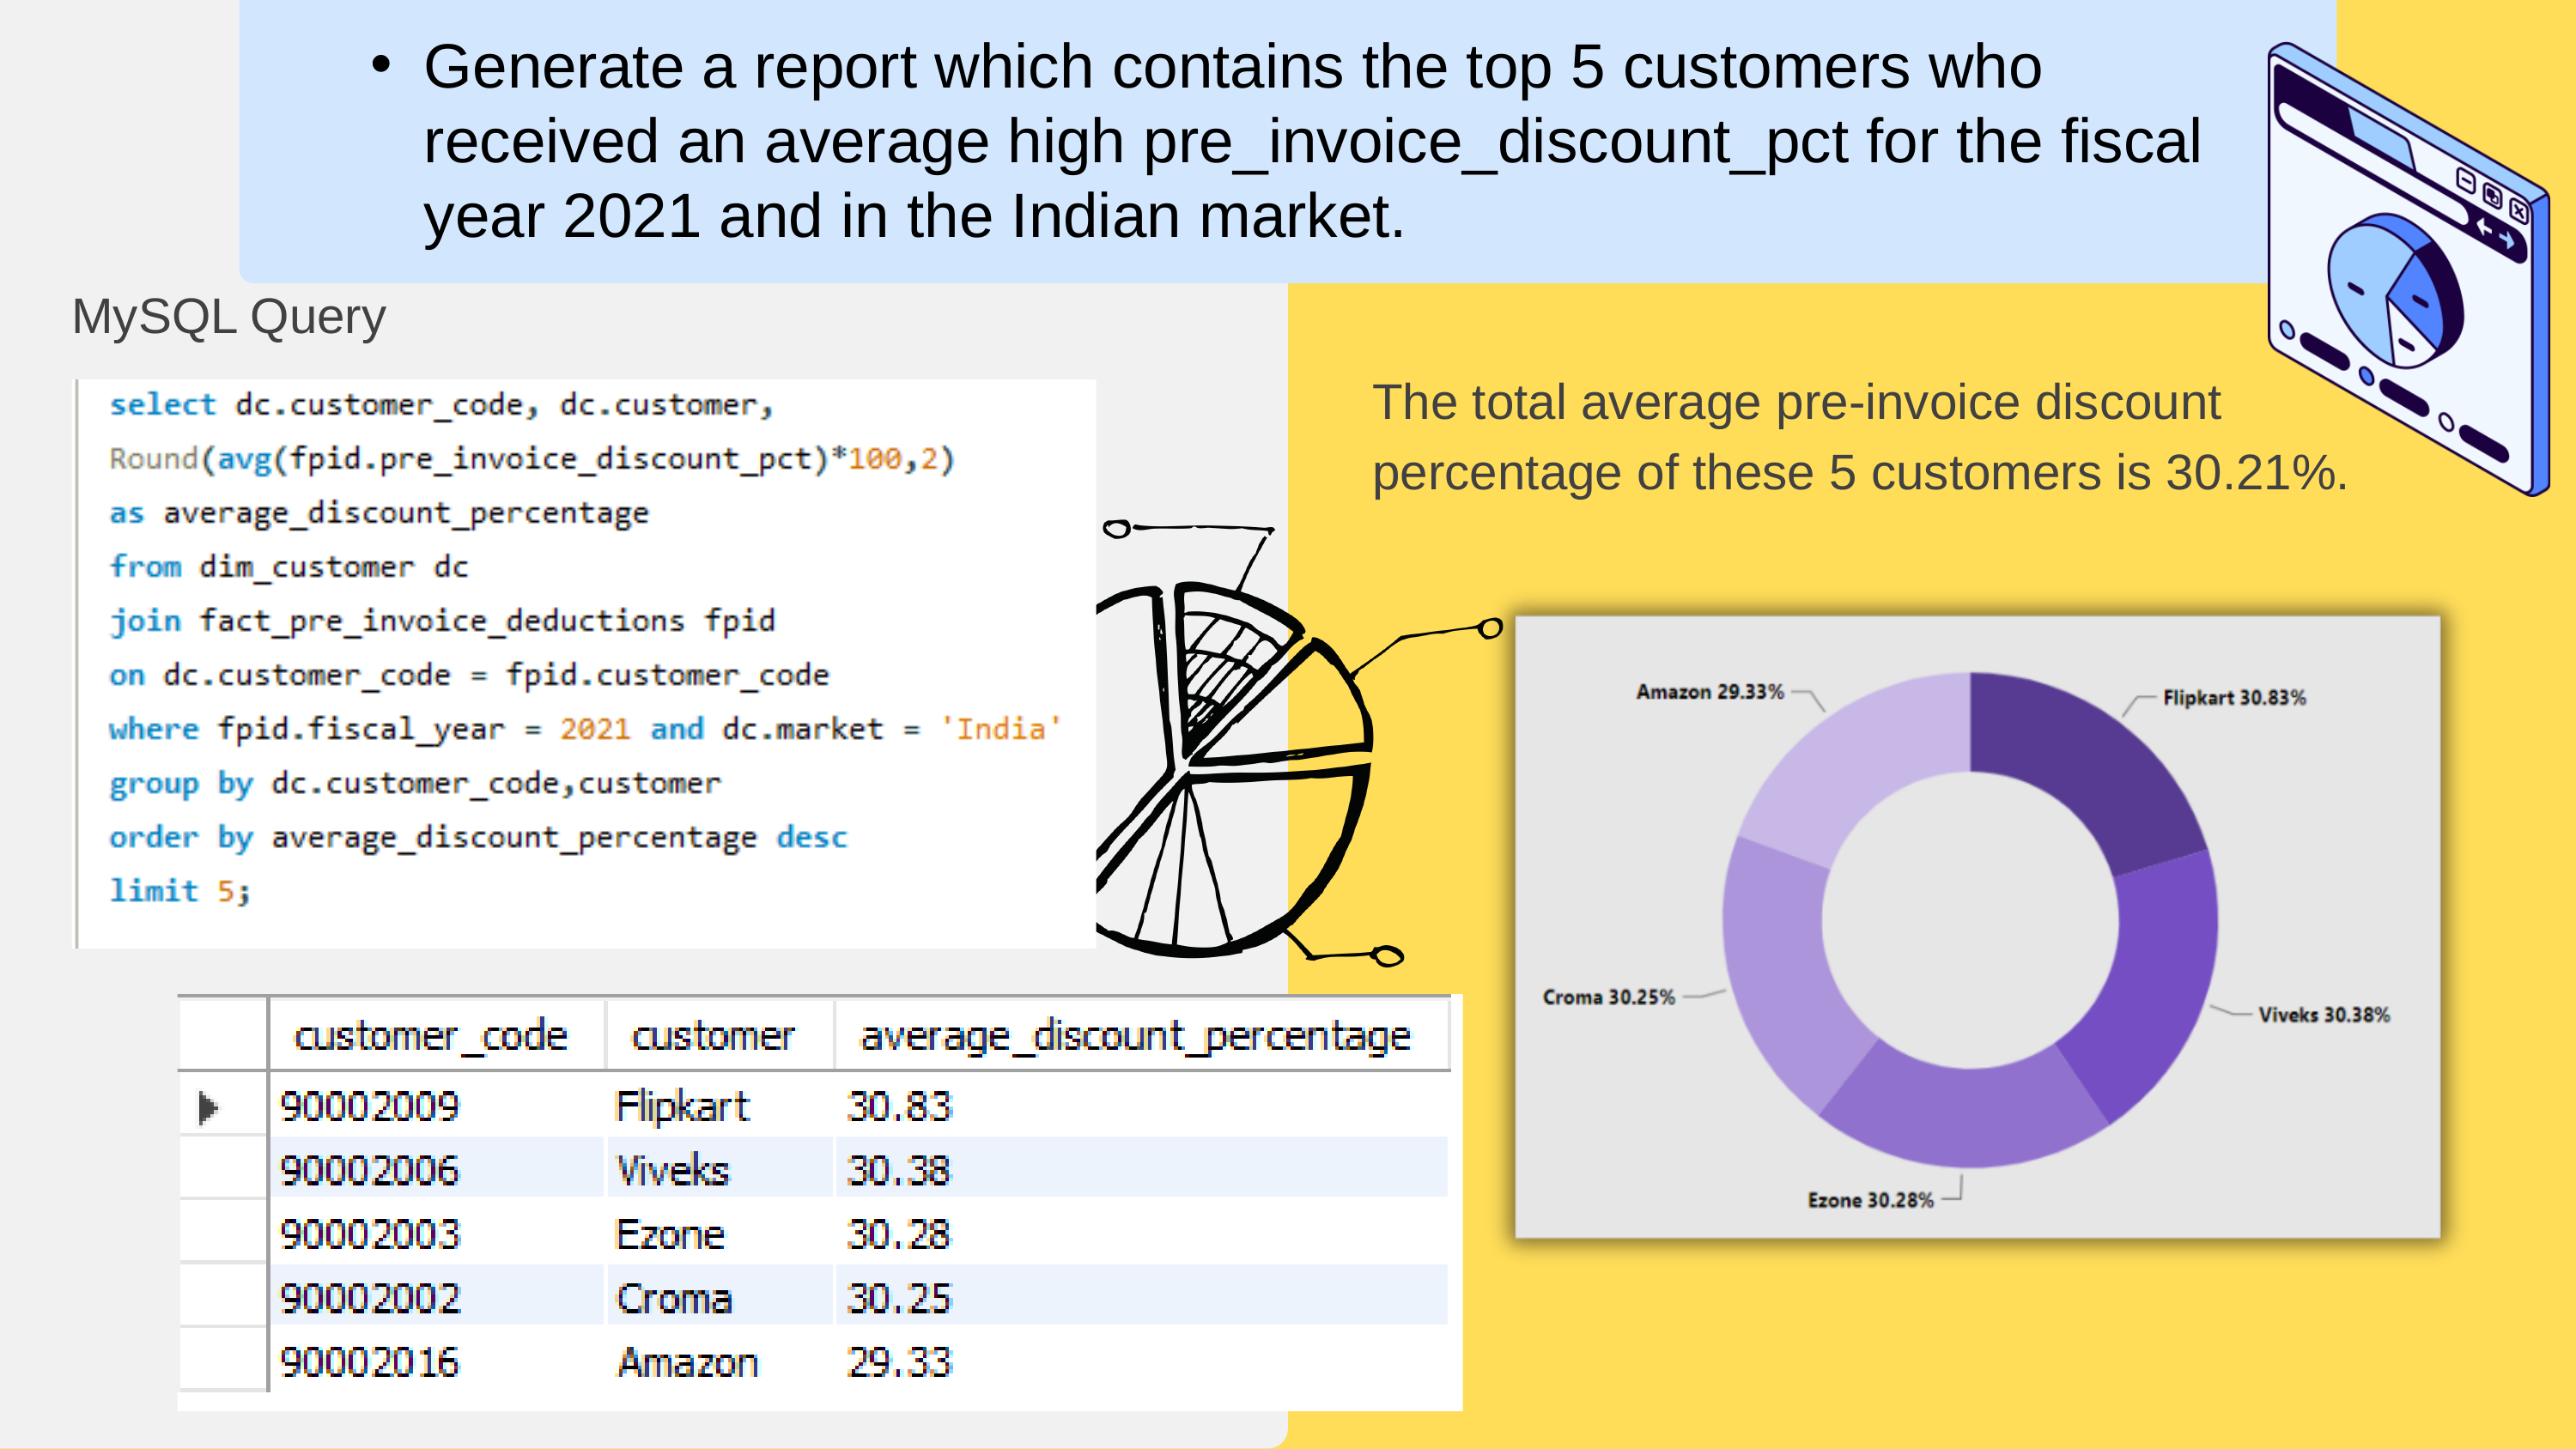

Generate a report which contains the top 5 customers who received an average high pre_invoice_discount_pct for the fiscal year 2021 and in the Indian market.

MySQL Query
The total average pre-invoice discount percentage of these 5 customers is 30.21%.